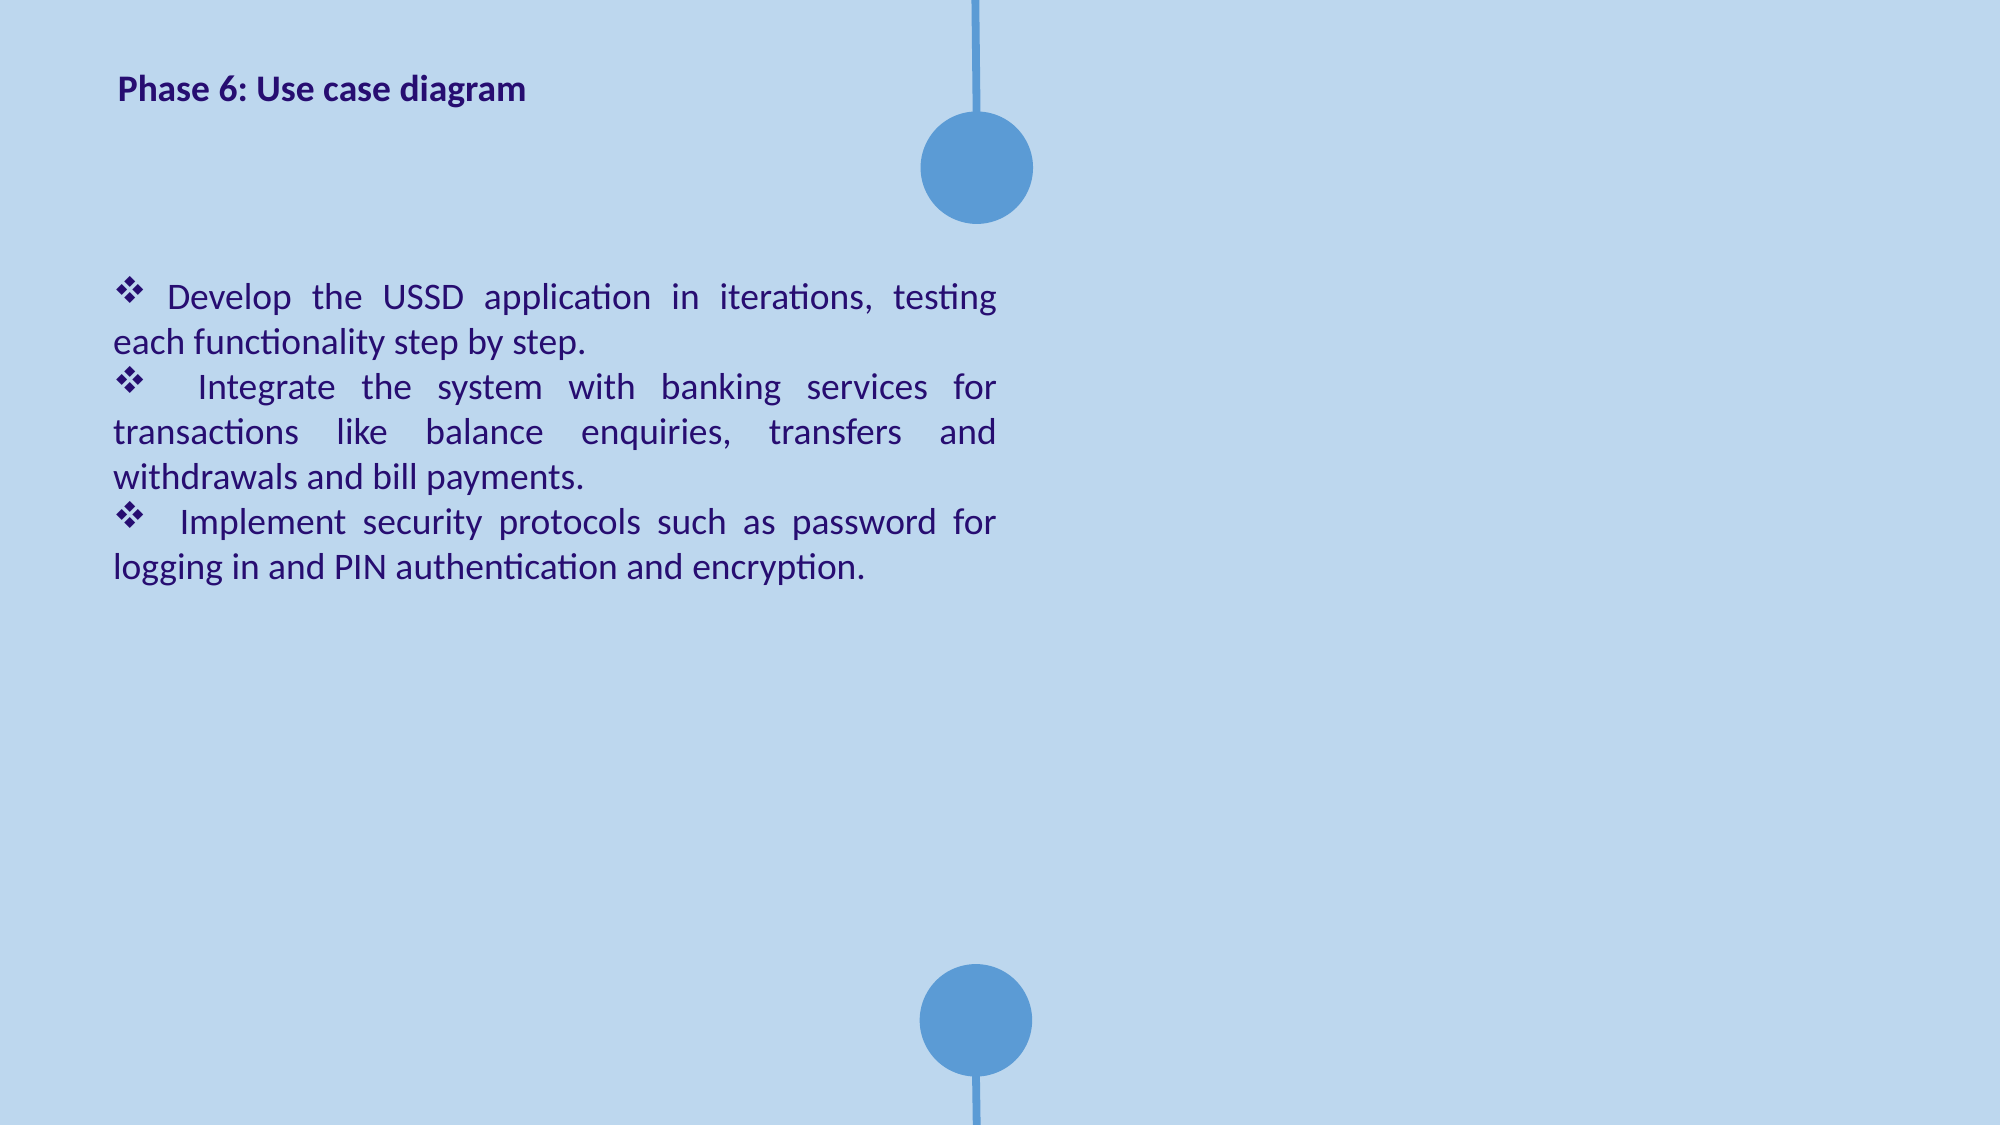

Phase 6: Use case diagram
 Develop the USSD application in iterations, testing each functionality step by step.
  Integrate the system with banking services for transactions like balance enquiries, transfers and withdrawals and bill payments.
  Implement security protocols such as password for logging in and PIN authentication and encryption.